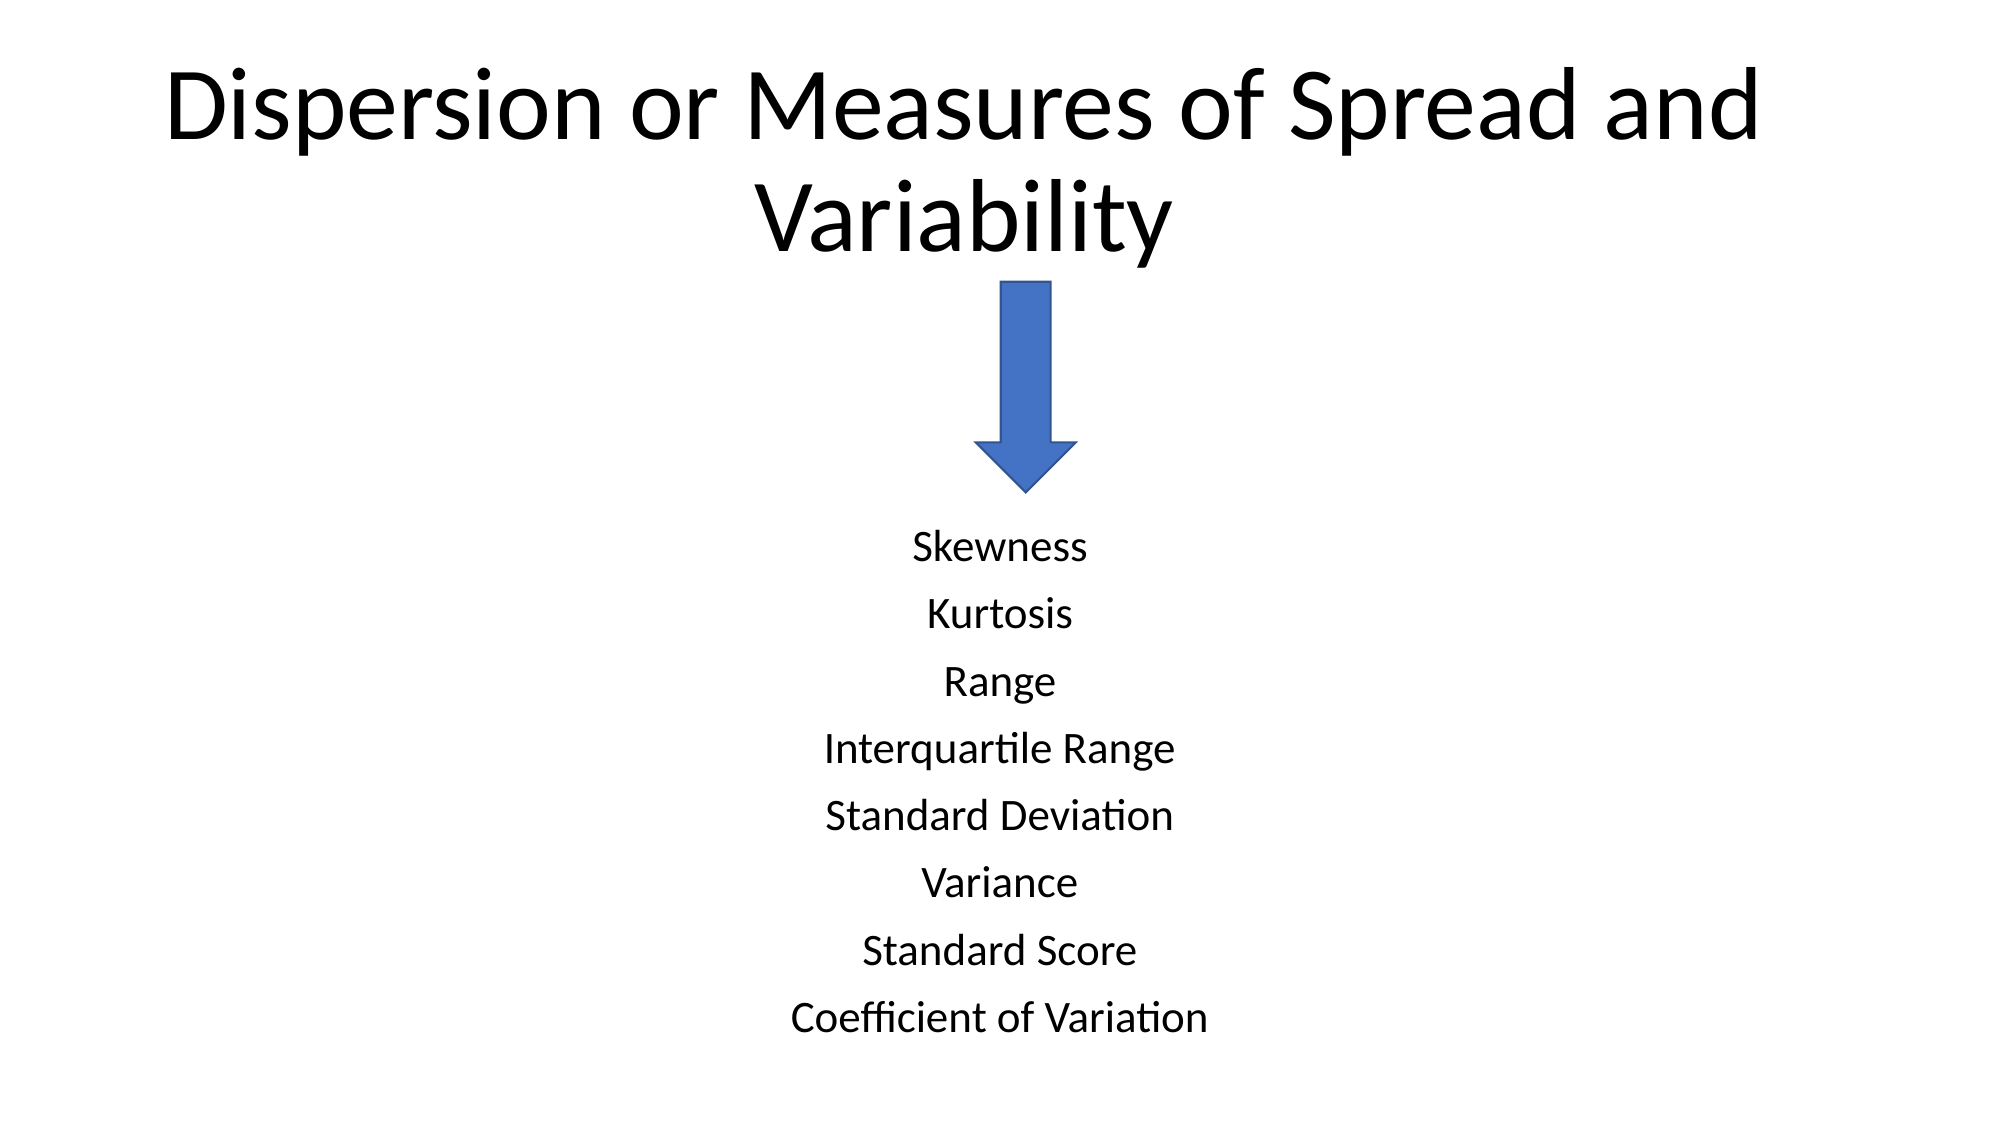

# Dispersion or Measures of Spread and Variability

Skewness
Kurtosis
Range
Interquartile Range
Standard Deviation
Variance
Standard Score
Coefficient of Variation